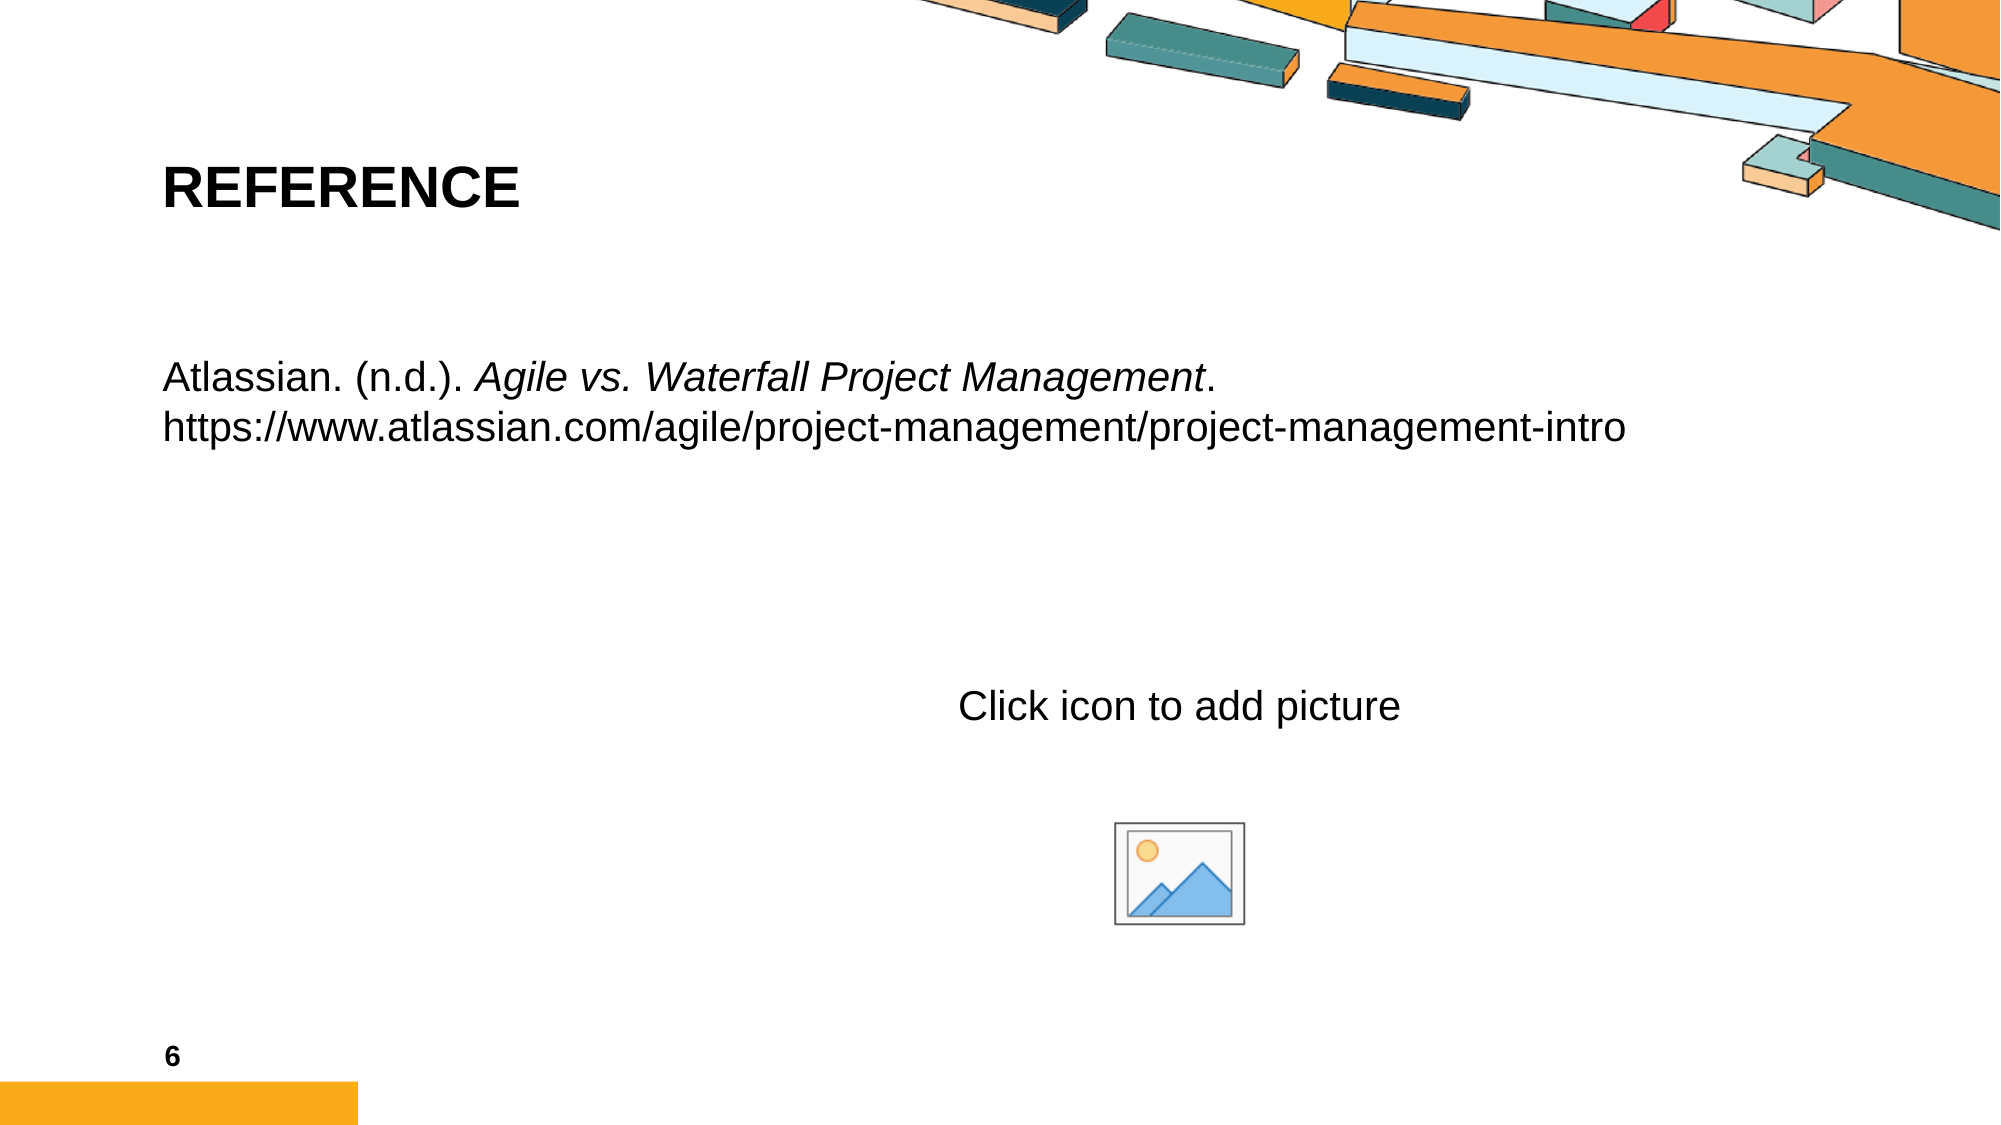

# Reference
Atlassian. (n.d.). Agile vs. Waterfall Project Management. https://www.atlassian.com/agile/project-management/project-management-intro

6